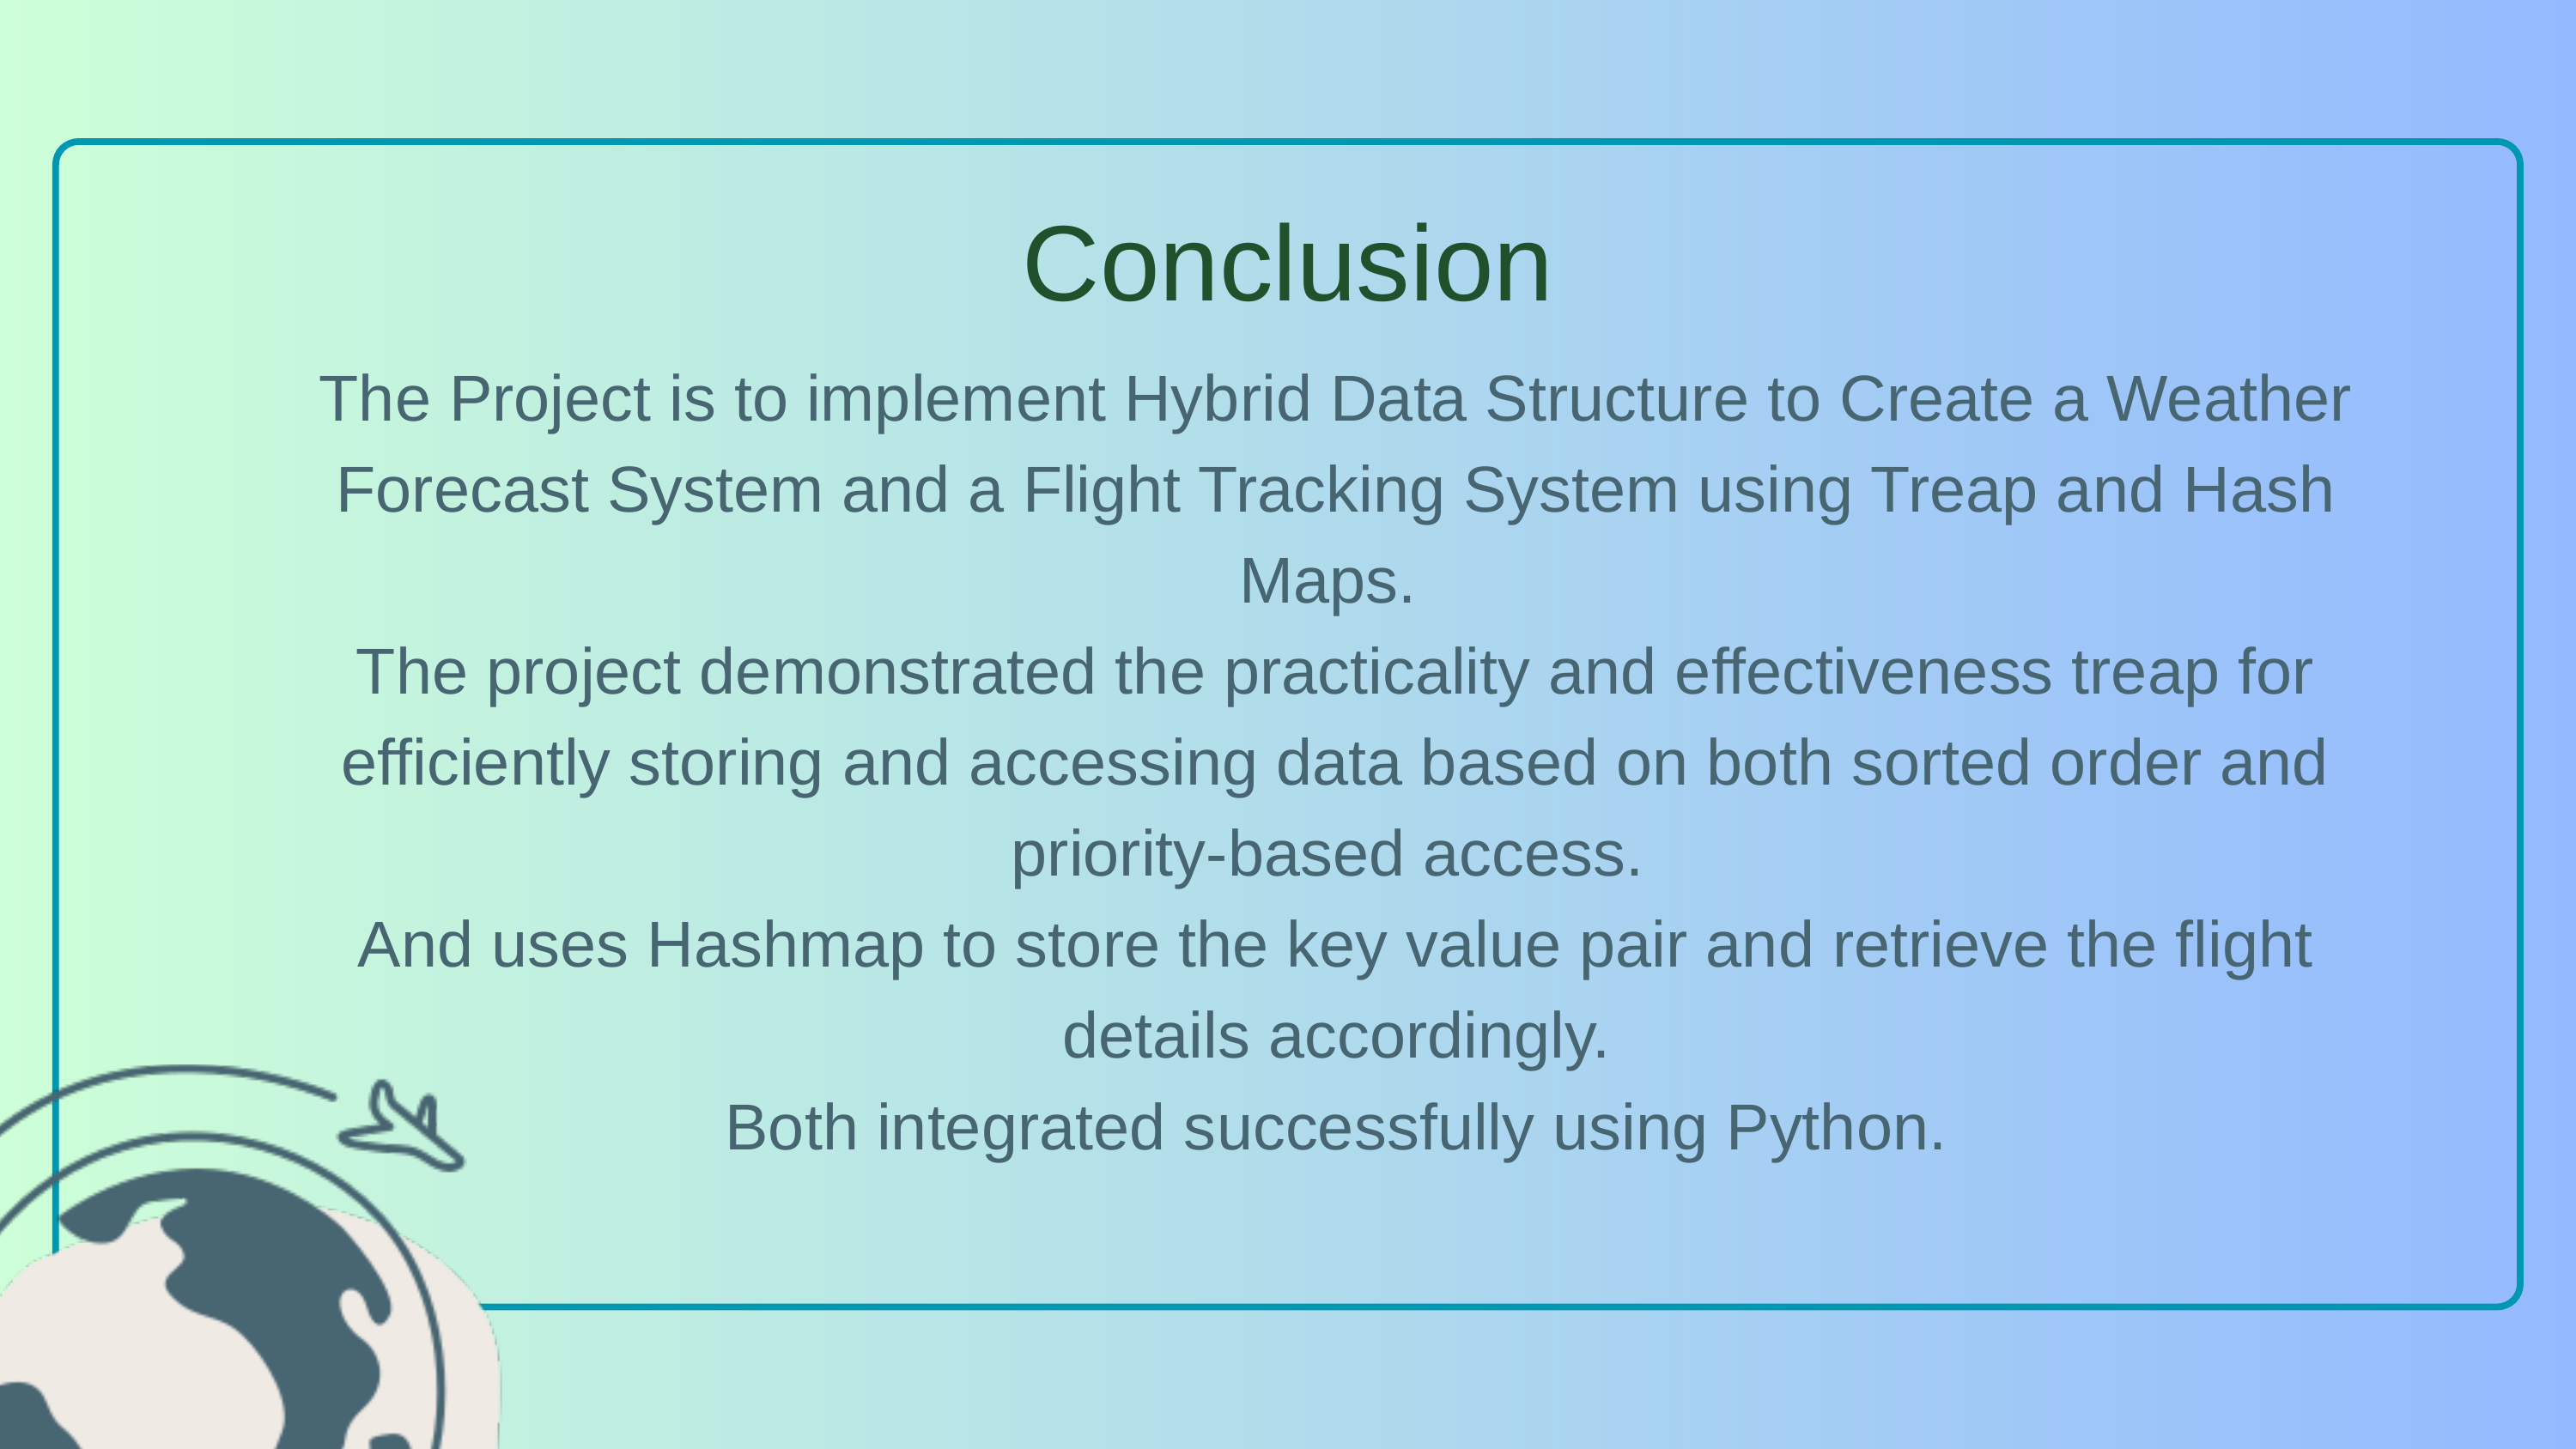

Conclusion
The Project is to implement Hybrid Data Structure to Create a Weather Forecast System and a Flight Tracking System using Treap and Hash Maps.
The project demonstrated the practicality and effectiveness treap for efficiently storing and accessing data based on both sorted order and priority-based access.
And uses Hashmap to store the key value pair and retrieve the flight details accordingly.
Both integrated successfully using Python.